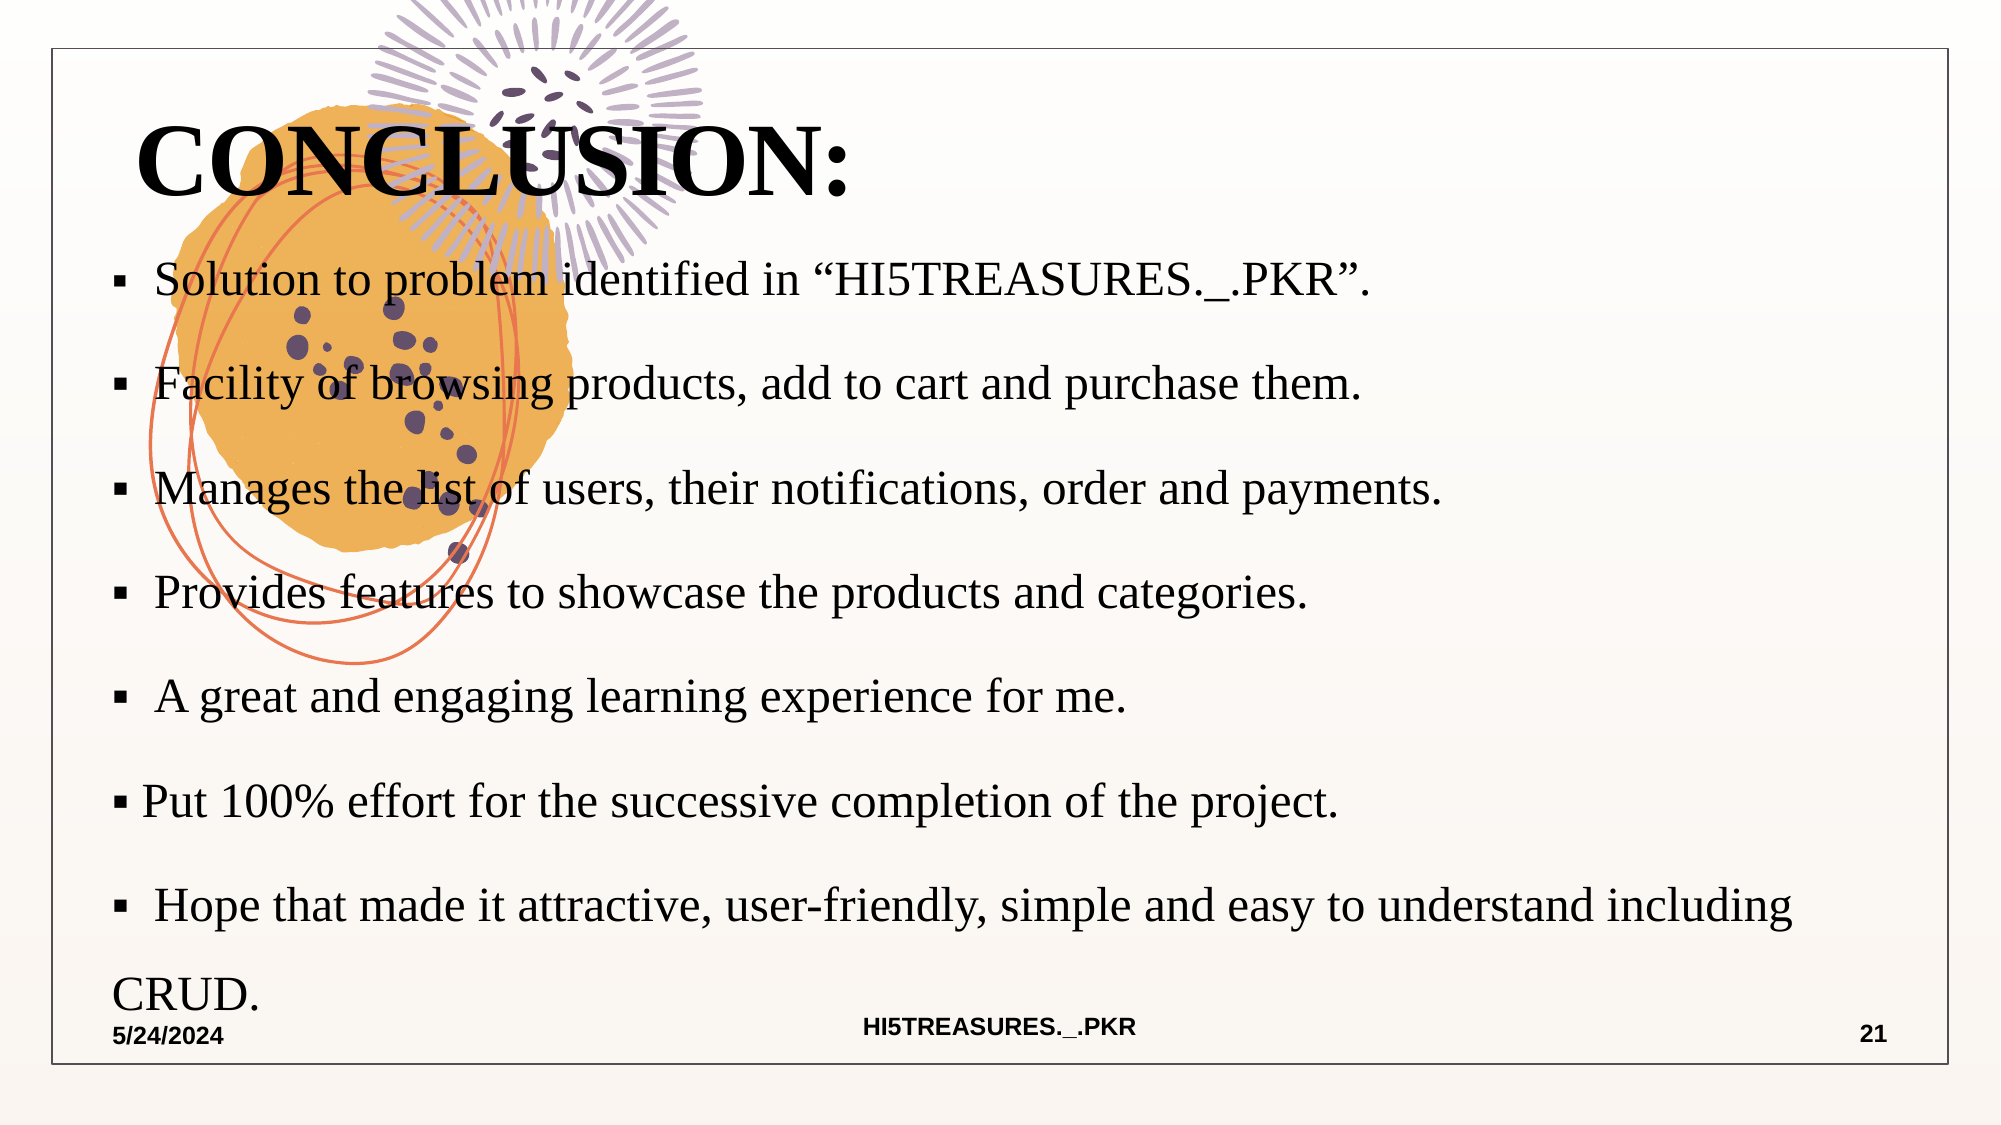

# CONCLUSION:
▪  Solution to problem identified in “HI5TREASURES._.PKR”.
▪  Facility of browsing products, add to cart and purchase them.
▪  Manages the list of users, their notifications, order and payments.
▪  Provides features to showcase the products and categories.
▪  A great and engaging learning experience for me.
▪ Put 100% effort for the successive completion of the project.
▪  Hope that made it attractive, user-friendly, simple and easy to understand including        CRUD.

HI5TREASURES._.PKR
21
5/24/2024